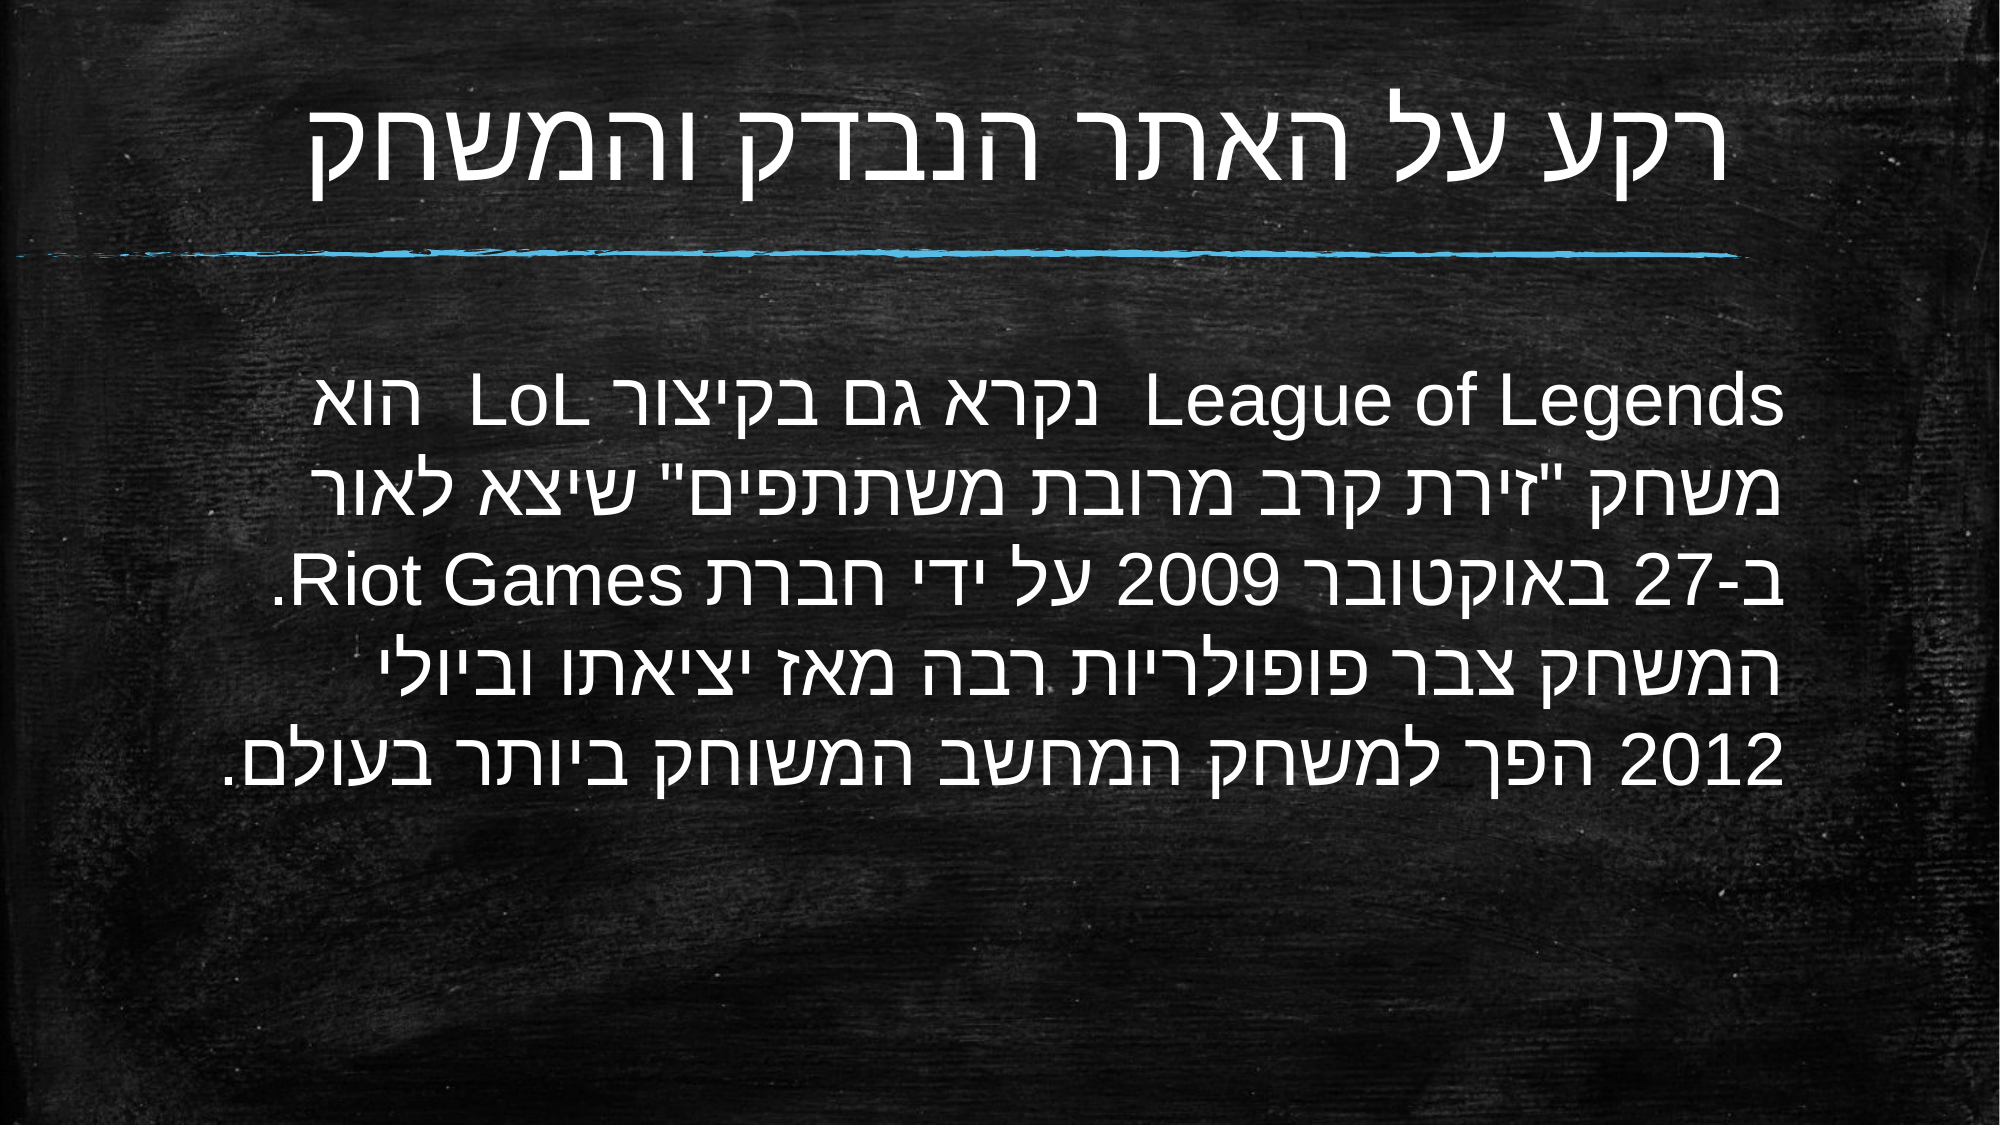

# רקע על האתר הנבדק והמשחק
League of Legends  נקרא גם בקיצור LoL  הוא משחק "זירת קרב מרובת משתתפים" שיצא לאור ב-27 באוקטובר 2009 על ידי חברת Riot Games.
המשחק צבר פופולריות רבה מאז יציאתו וביולי 2012 הפך למשחק המחשב המשוחק ביותר בעולם.